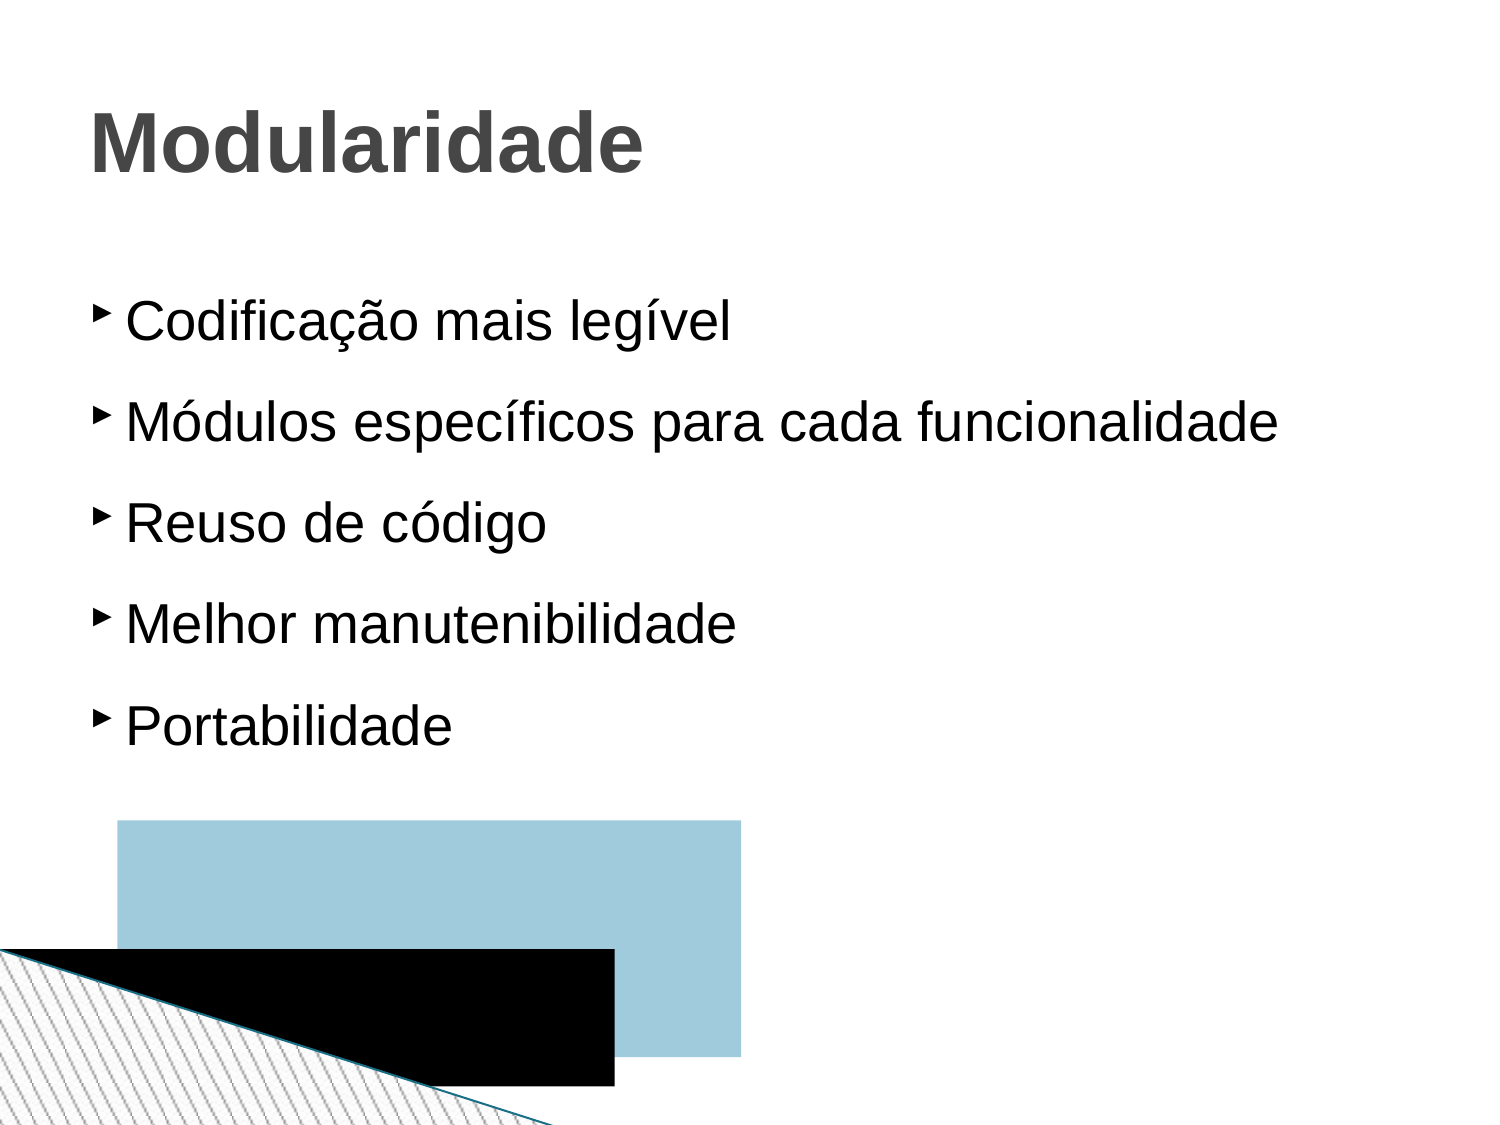

Modularidade
Codificação mais legível
Módulos específicos para cada funcionalidade
Reuso de código
Melhor manutenibilidade
Portabilidade